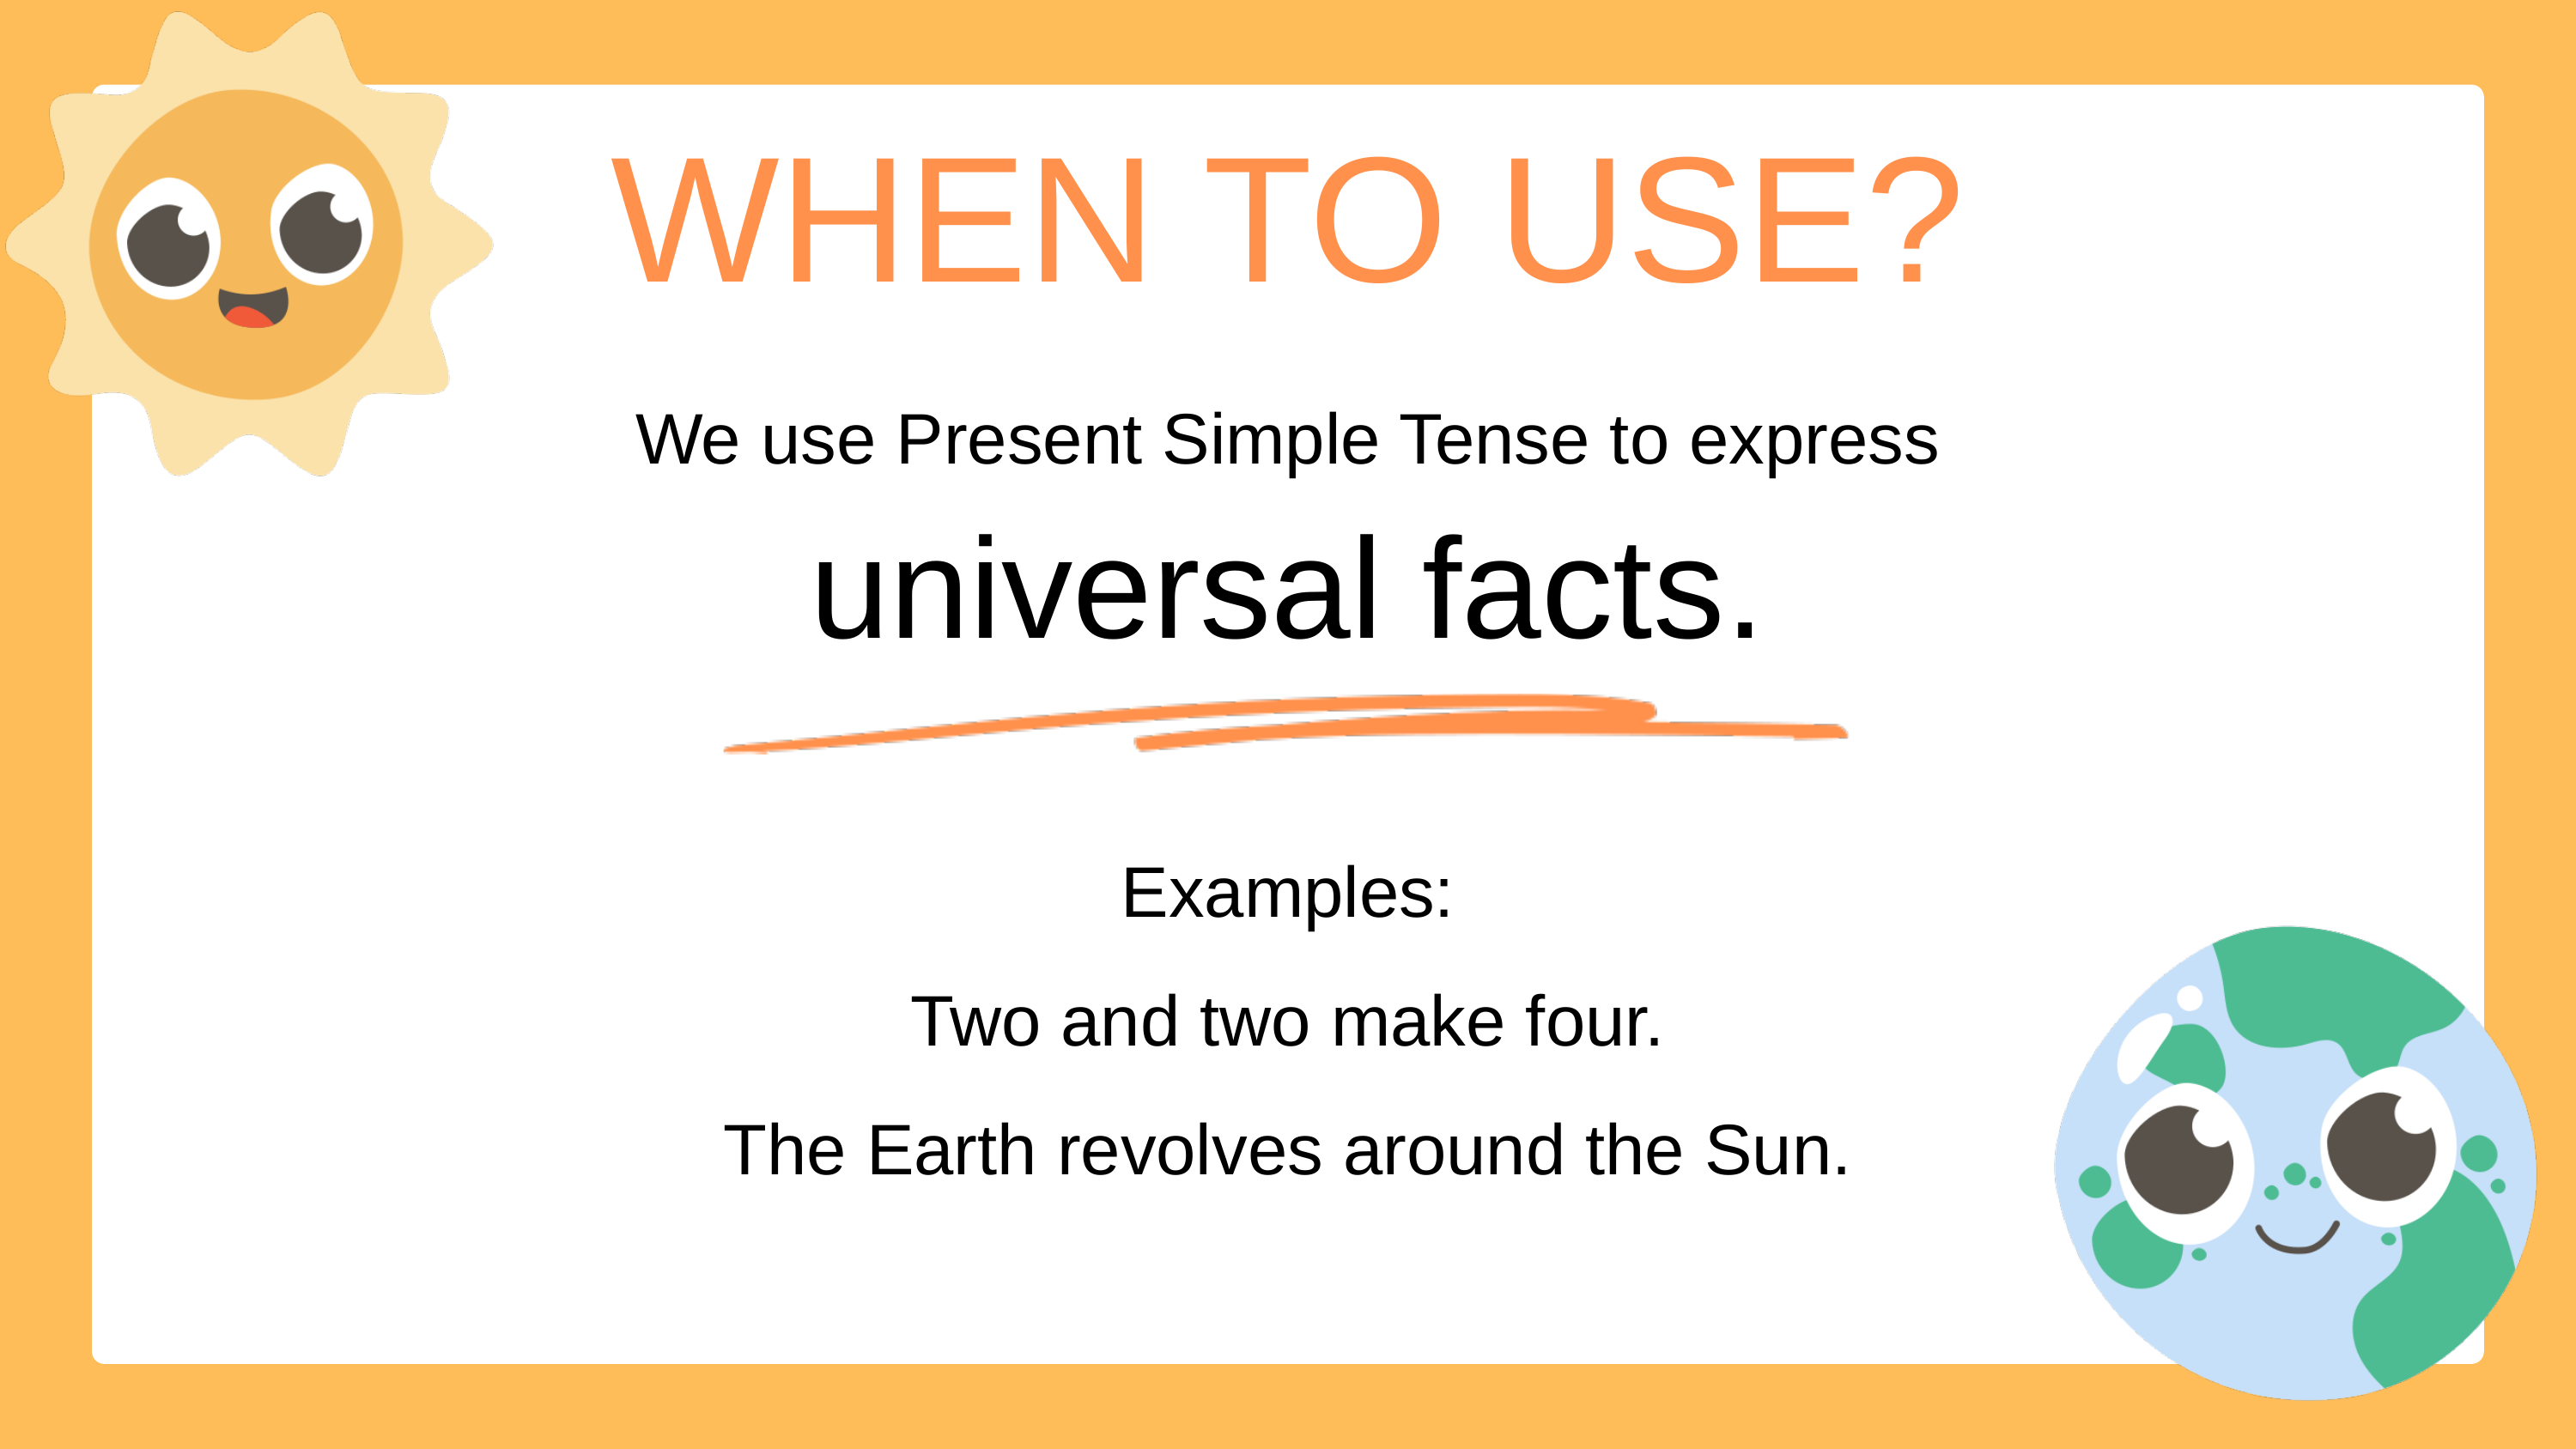

WHEN TO USE?
We use Present Simple Tense to express
universal facts.

Examples:

Two and two make four.

The Earth revolves around the Sun.